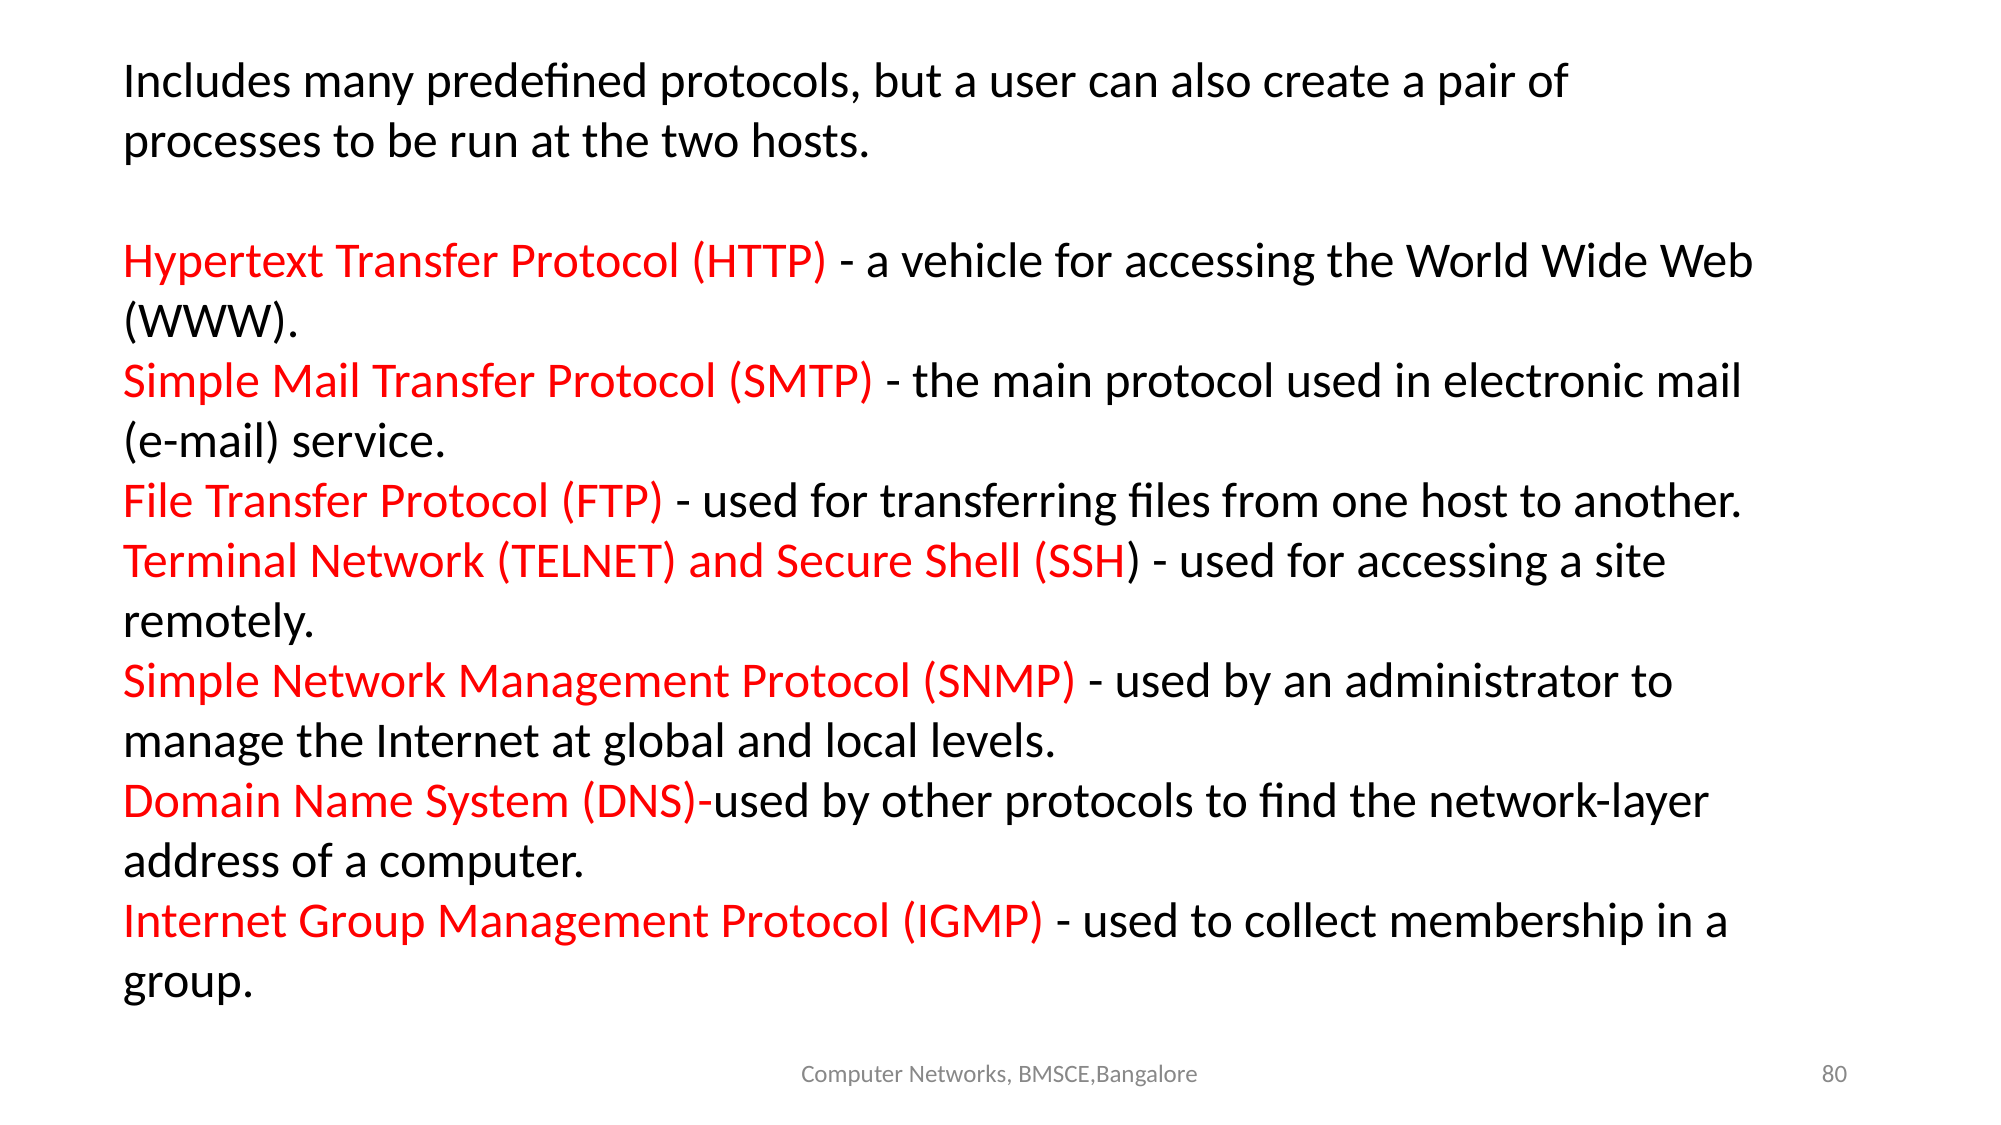

Includes many predefined protocols, but a user can also create a pair of processes to be run at the two hosts.

Hypertext Transfer Protocol (HTTP) - a vehicle for accessing the World Wide Web (WWW).
Simple Mail Transfer Protocol (SMTP) - the main protocol used in electronic mail (e-mail) service.
File Transfer Protocol (FTP) - used for transferring files from one host to another.
Terminal Network (TELNET) and Secure Shell (SSH) - used for accessing a site remotely.
Simple Network Management Protocol (SNMP) - used by an administrator to manage the Internet at global and local levels.
Domain Name System (DNS)-used by other protocols to find the network-layer address of a computer.
Internet Group Management Protocol (IGMP) - used to collect membership in a group.
Computer Networks, BMSCE,Bangalore
80